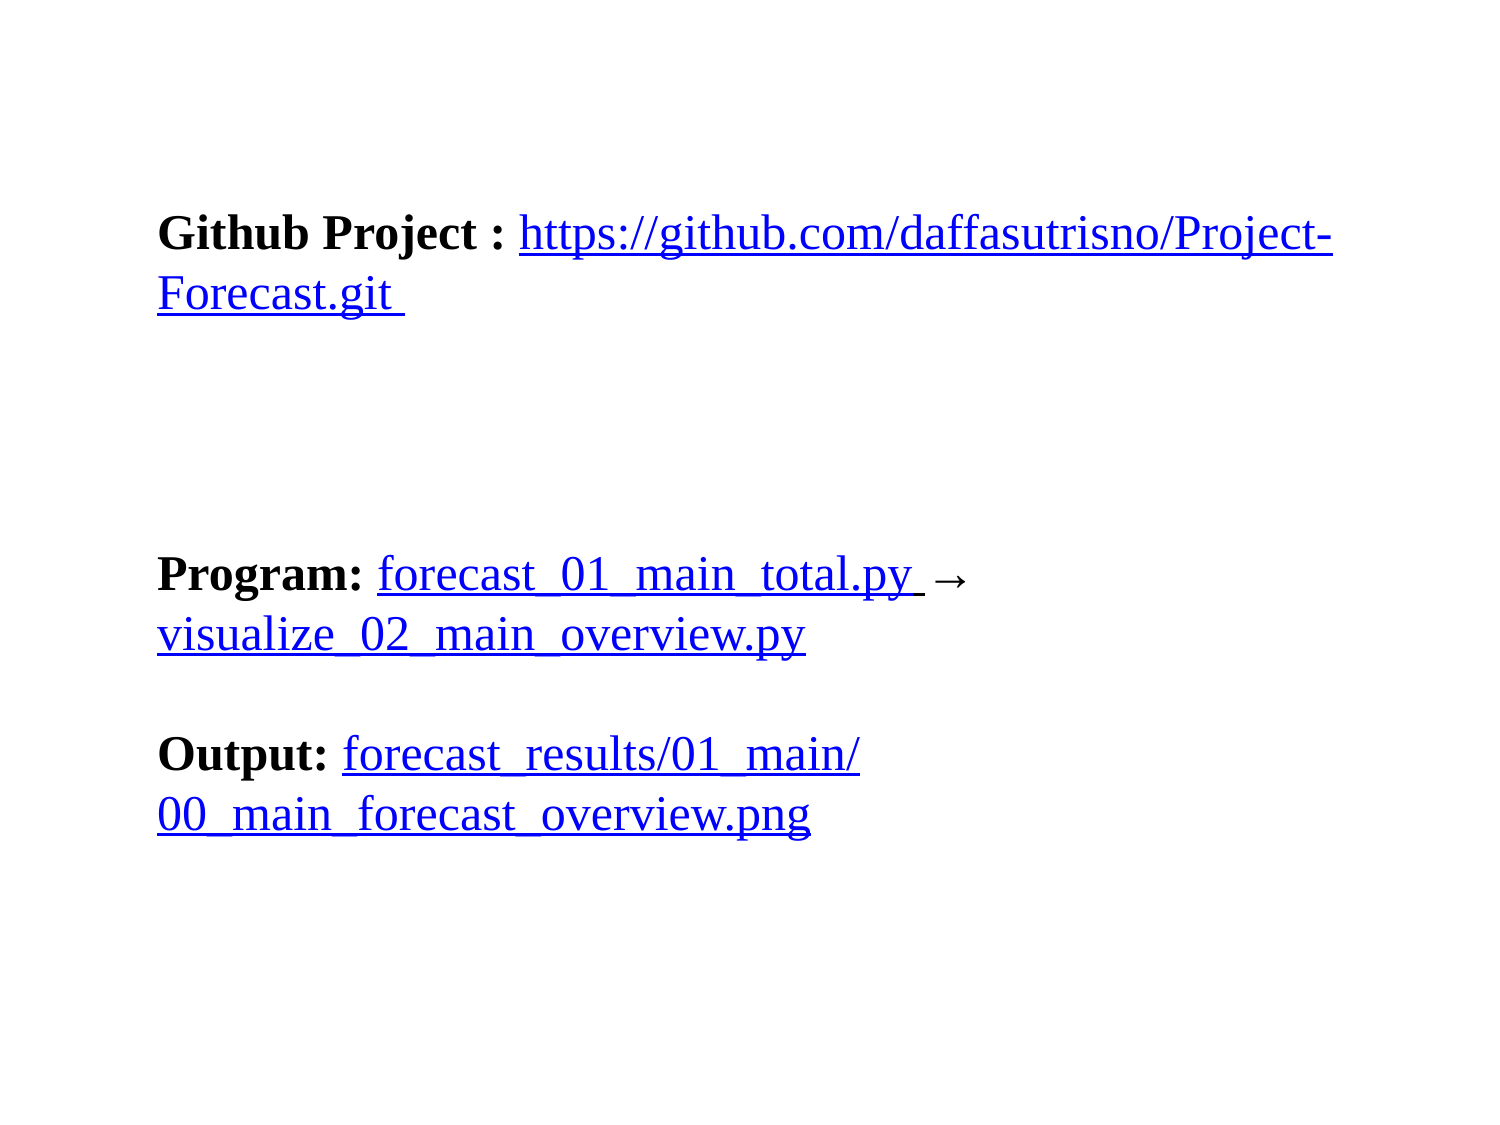

Github Project : https://github.com/daffasutrisno/Project-Forecast.git
Program: forecast_01_main_total.py → visualize_02_main_overview.py

Output: forecast_results/01_main/00_main_forecast_overview.png